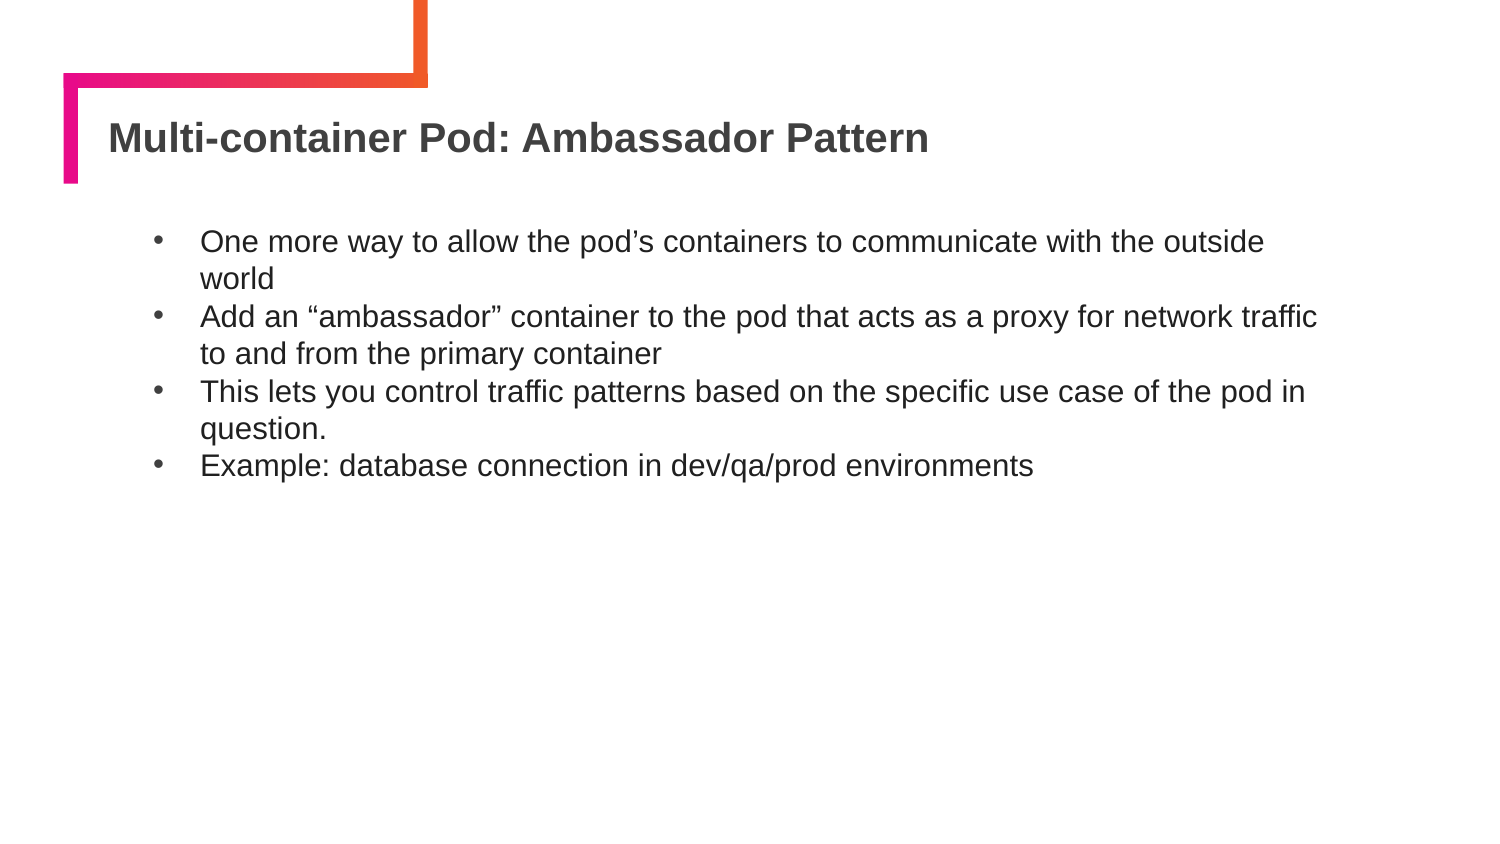

# Multi-container Pod: Ambassador Pattern
One more way to allow the pod’s containers to communicate with the outside world
Add an “ambassador” container to the pod that acts as a proxy for network traffic to and from the primary container
This lets you control traffic patterns based on the specific use case of the pod in question.
Example: database connection in dev/qa/prod environments
114